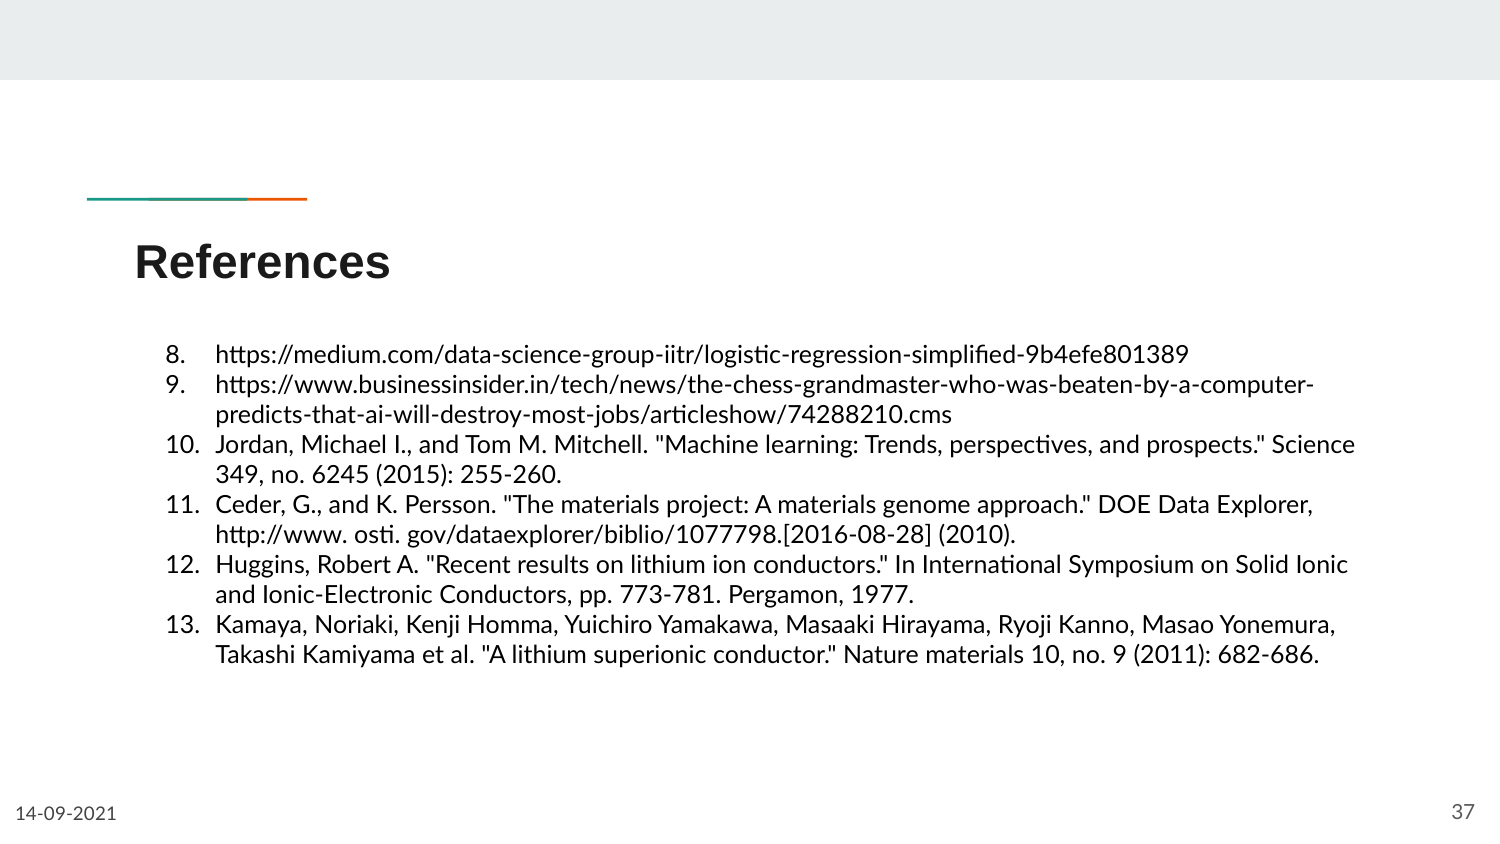

# References
https://medium.com/data-science-group-iitr/logistic-regression-simplified-9b4efe801389
https://www.businessinsider.in/tech/news/the-chess-grandmaster-who-was-beaten-by-a-computer-predicts-that-ai-will-destroy-most-jobs/articleshow/74288210.cms
Jordan, Michael I., and Tom M. Mitchell. "Machine learning: Trends, perspectives, and prospects." Science 349, no. 6245 (2015): 255-260.
Ceder, G., and K. Persson. "The materials project: A materials genome approach." DOE Data Explorer, http://www. osti. gov/dataexplorer/biblio/1077798.[2016-08-28] (2010).
Huggins, Robert A. "Recent results on lithium ion conductors." In International Symposium on Solid Ionic and Ionic-Electronic Conductors, pp. 773-781. Pergamon, 1977.
Kamaya, Noriaki, Kenji Homma, Yuichiro Yamakawa, Masaaki Hirayama, Ryoji Kanno, Masao Yonemura, Takashi Kamiyama et al. "A lithium superionic conductor." Nature materials 10, no. 9 (2011): 682-686.
37
14-09-2021